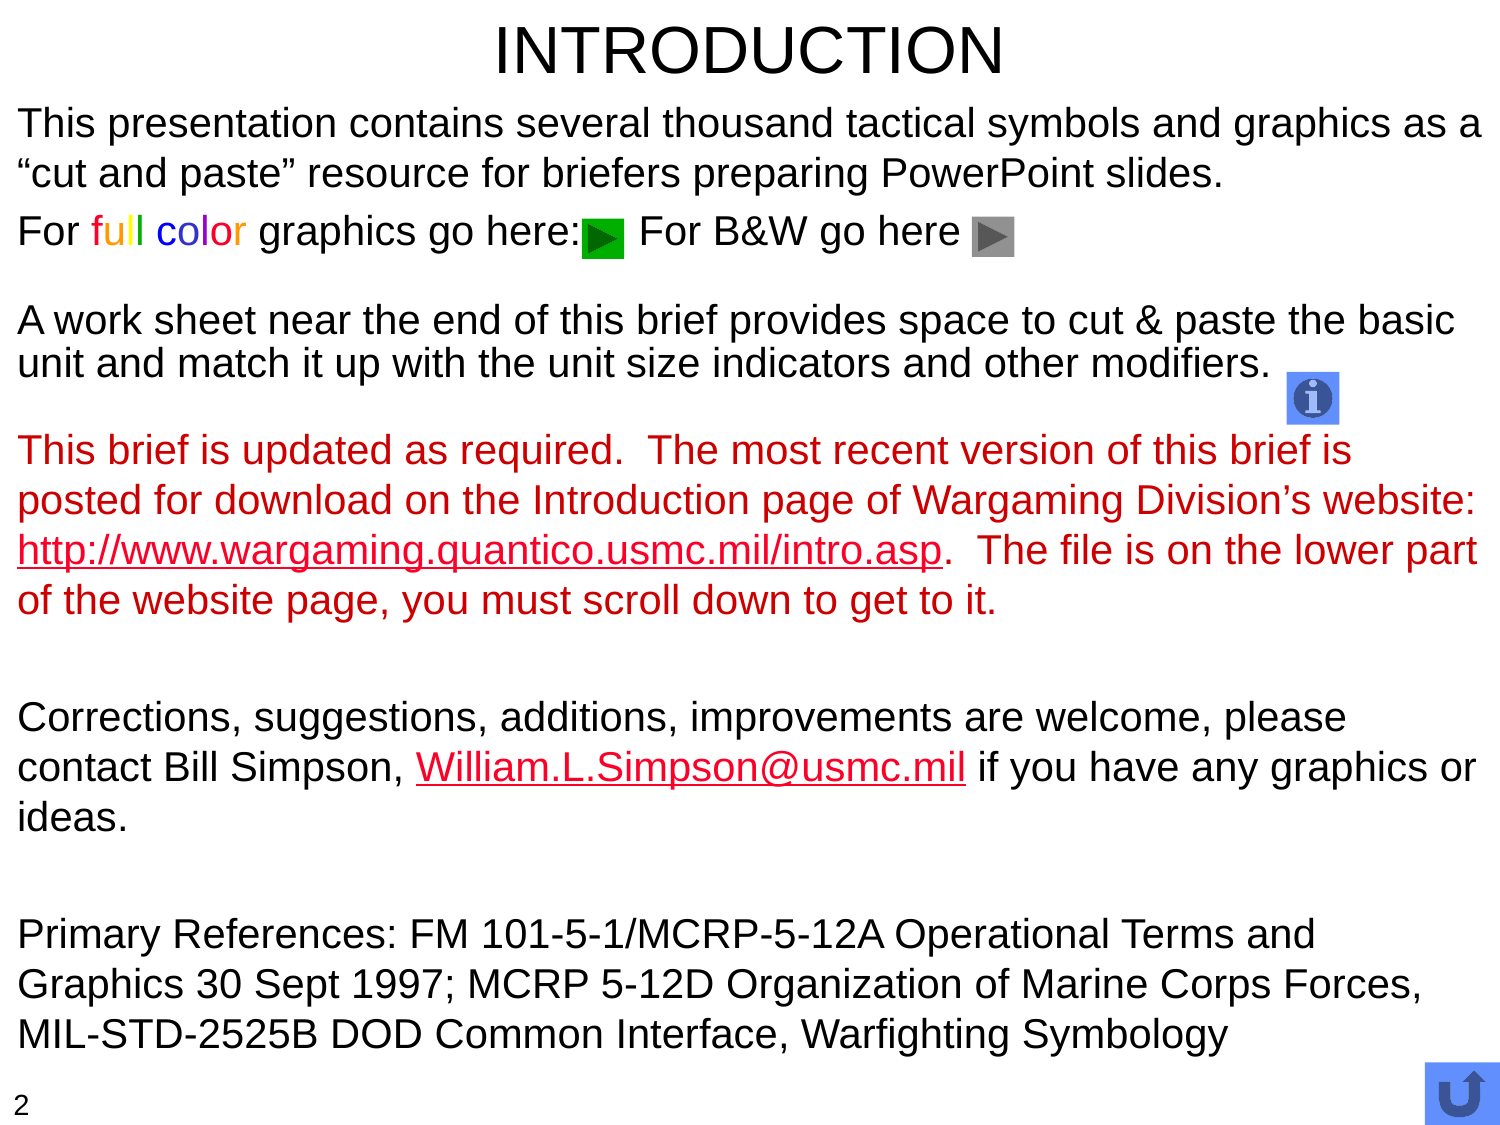

INTRODUCTION
This presentation contains several thousand tactical symbols and graphics as a “cut and paste” resource for briefers preparing PowerPoint slides.
For full color graphics go here:     For B&W go here

A work sheet near the end of this brief provides space to cut & paste the basic unit and match it up with the unit size indicators and other modifiers.

This brief is updated as required.  The most recent version of this brief is posted for download on the Introduction page of Wargaming Division’s website: http://www.wargaming.quantico.usmc.mil/intro.asp.  The file is on the lower part of the website page, you must scroll down to get to it.

Corrections, suggestions, additions, improvements are welcome, please contact Bill Simpson, William.L.Simpson@usmc.mil if you have any graphics or ideas.

Primary References: FM 101-5-1/MCRP-5-12A Operational Terms and Graphics 30 Sept 1997; MCRP 5-12D Organization of Marine Corps Forces, MIL-STD-2525B DOD Common Interface, Warfighting Symbology

2